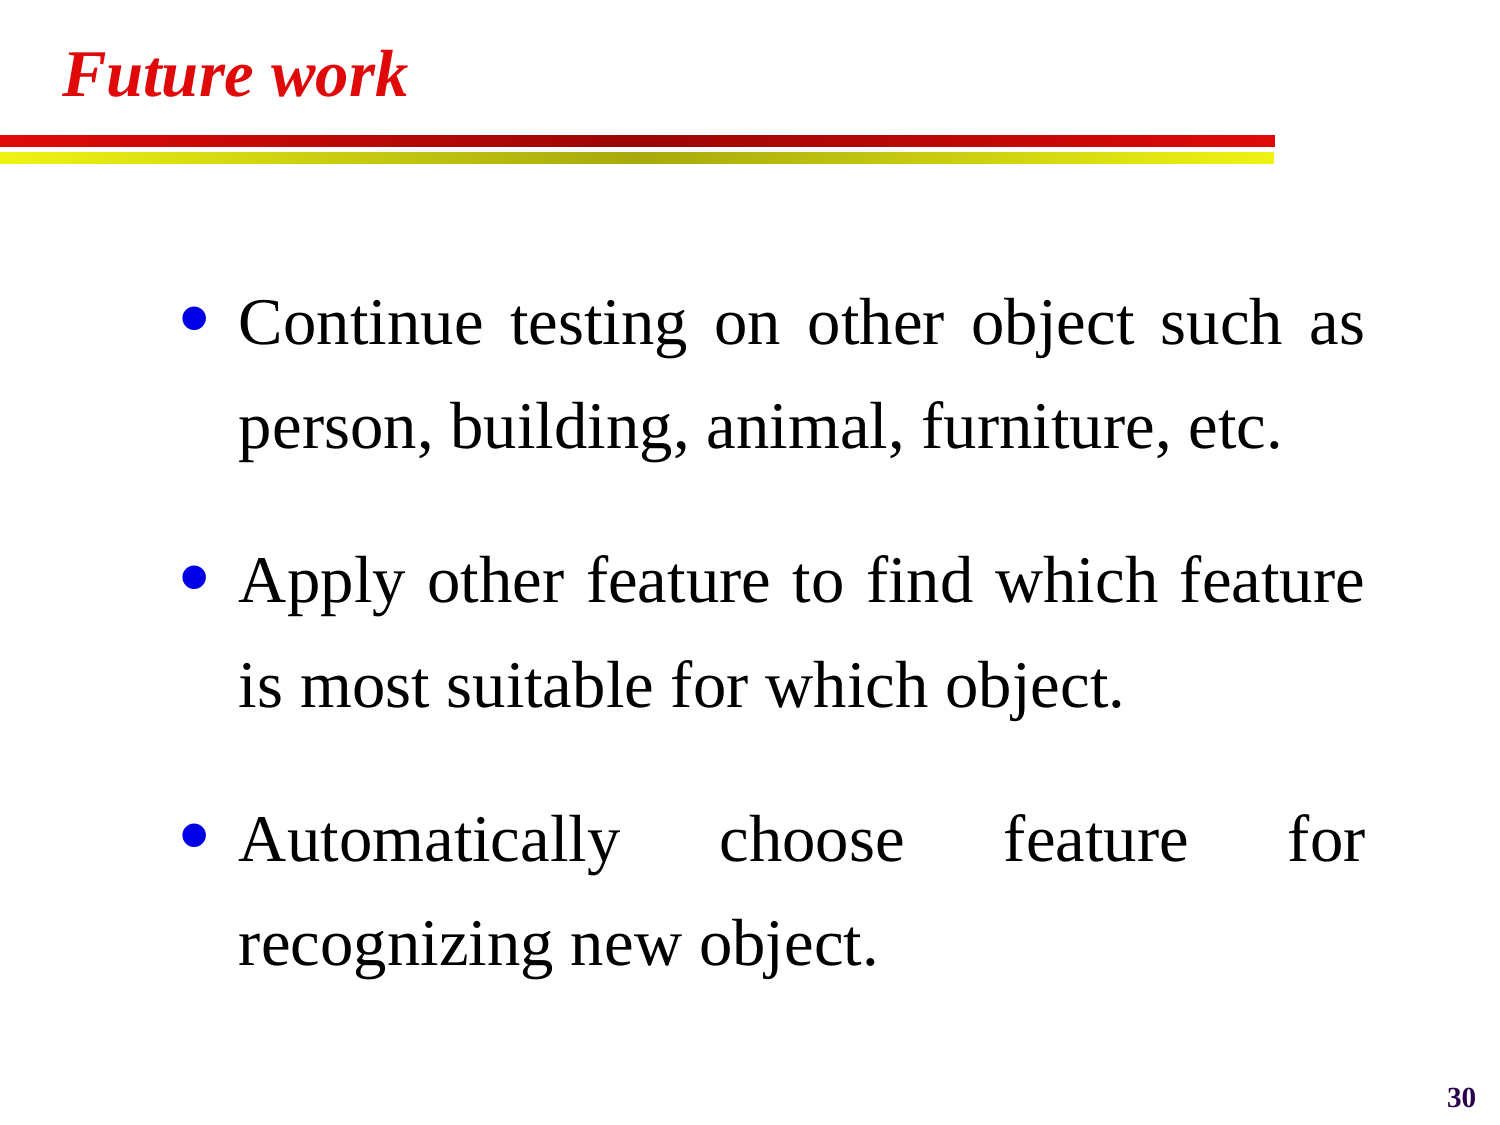

# Future work
Continue testing on other object such as person, building, animal, furniture, etc.
Apply other feature to find which feature is most suitable for which object.
Automatically choose feature for recognizing new object.

30